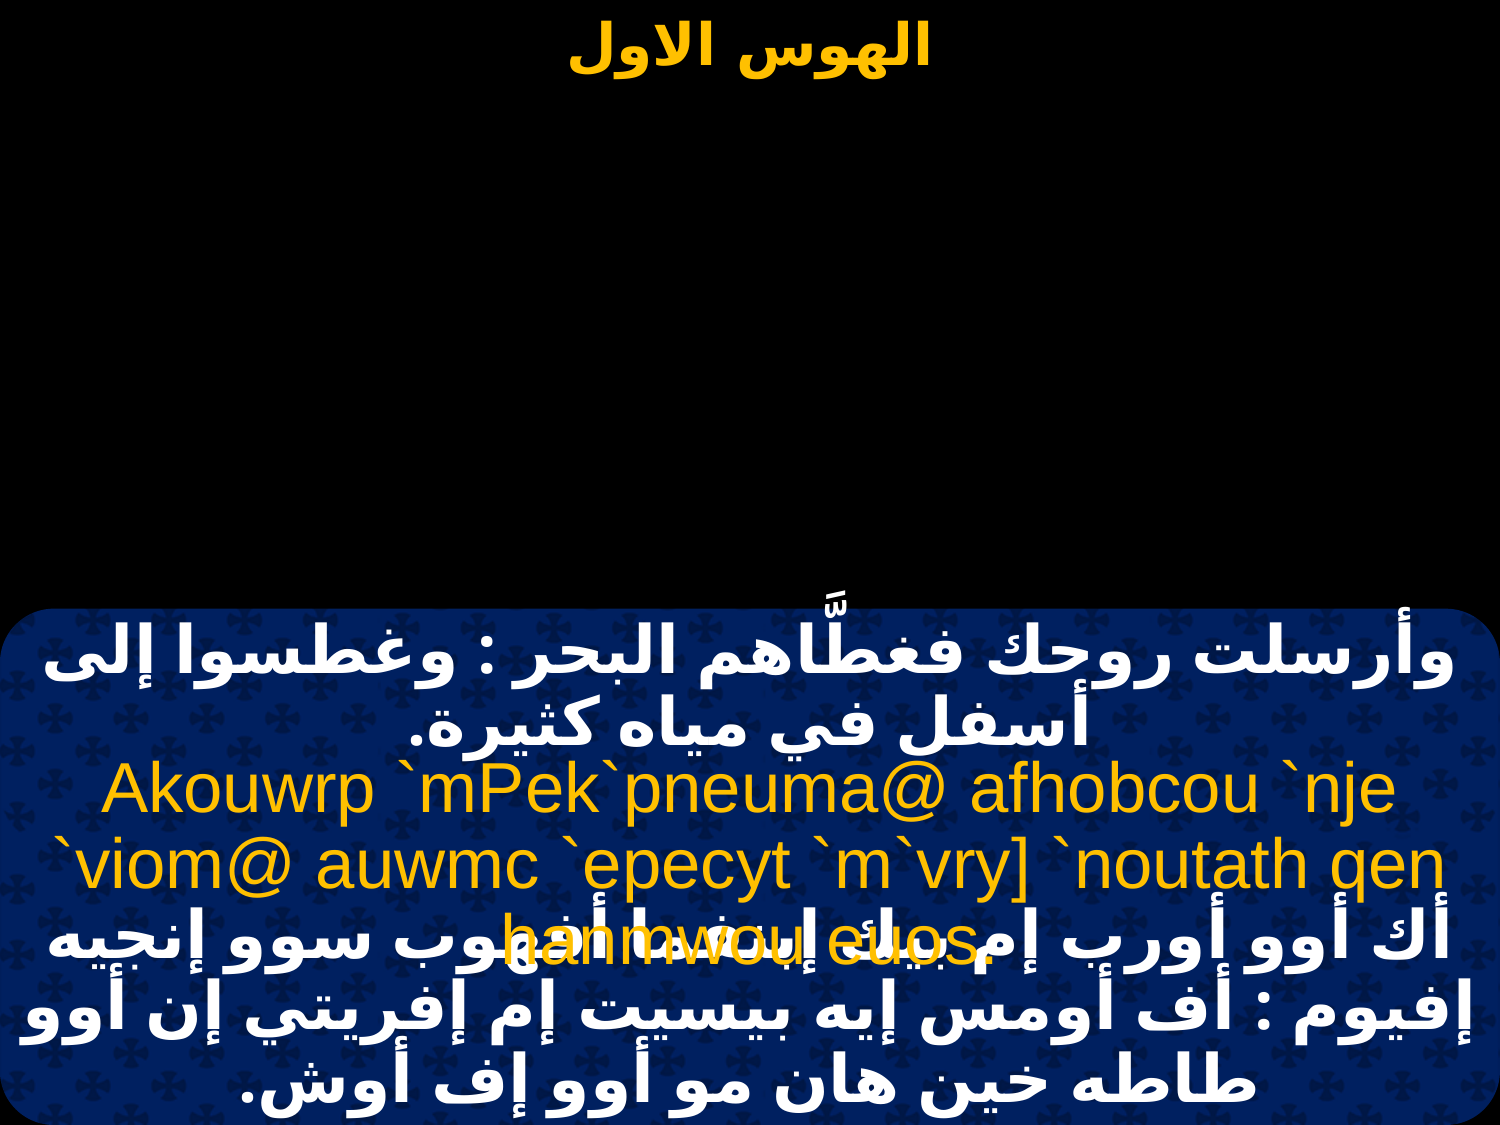

#
وأرسلت روحك فغطَّاهم البحر : وغطسوا إلى أسفل في مياه كثيرة.
Akouwrp `mPek`pneuma@ afhobcou `nje `viom@ auwmc `epecyt `m`vry] `noutath qen hanmwou euos.
أك أوو أورب إم بيك إبنفما أفهوب سوو إنجيه إفيوم : أف أومس إيه بيسيت إم إفريتي إن أوو طاطه خين هان مو أوو إف أوش.